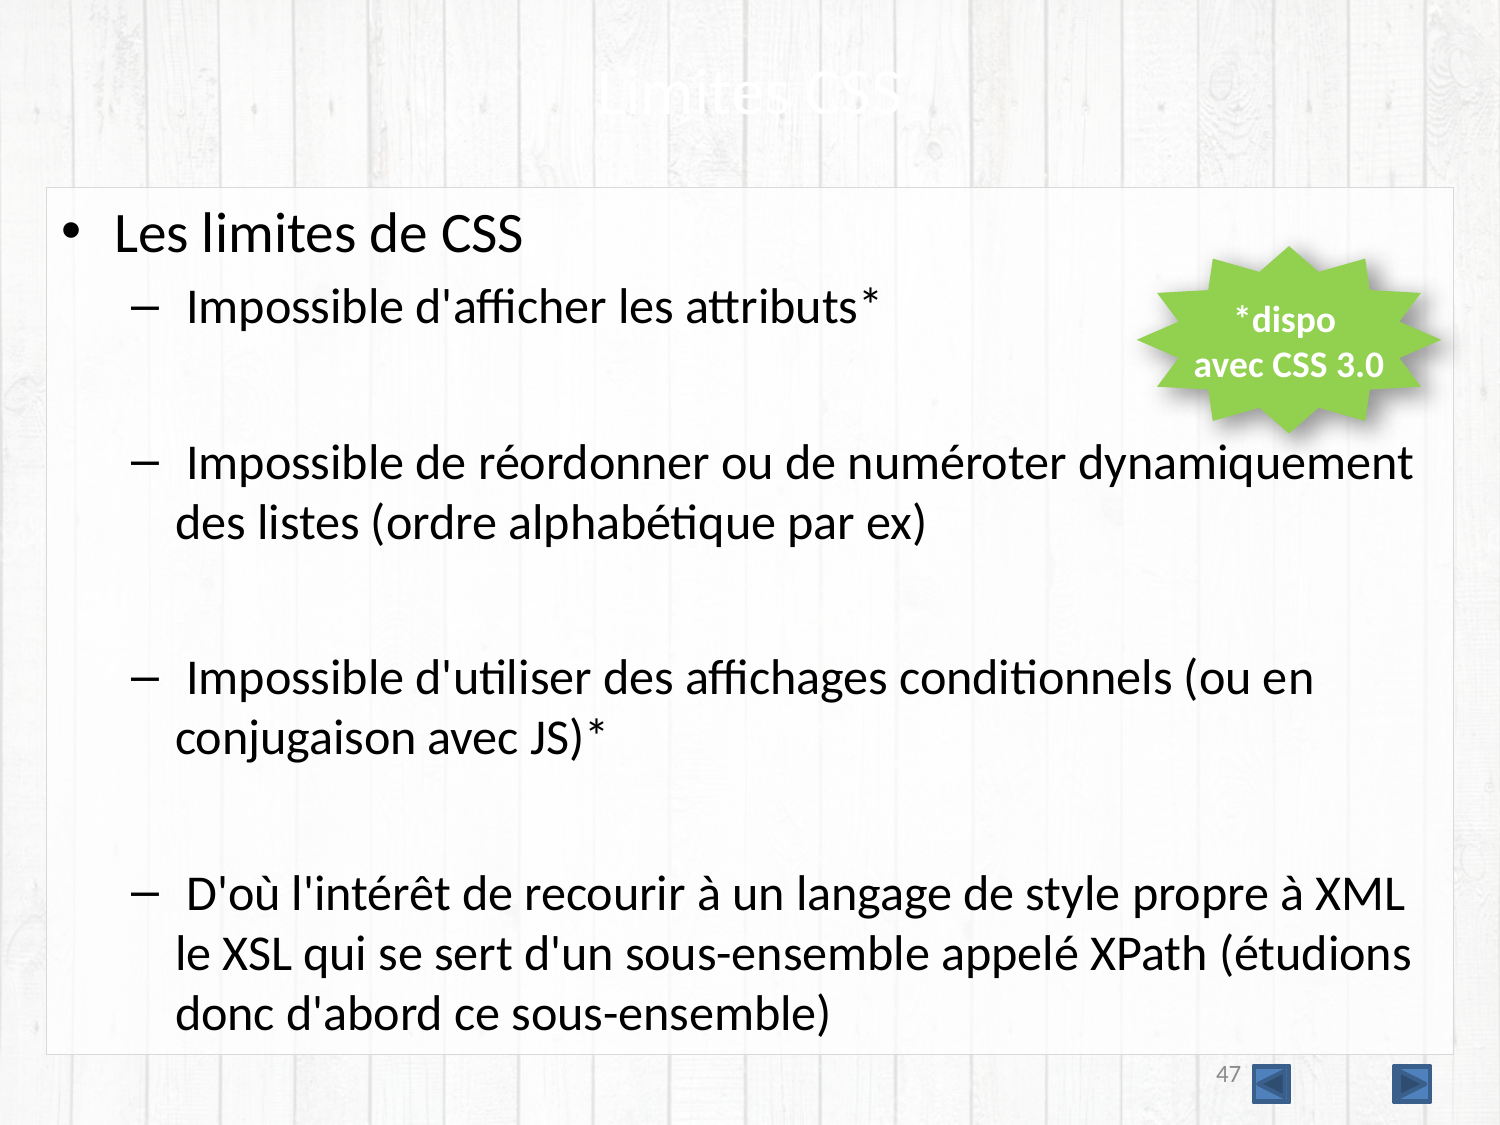

# Limites CSS
Les limites de CSS
 Impossible d'afficher les attributs*

 Impossible de réordonner ou de numéroter dynamiquement des listes (ordre alphabétique par ex)

 Impossible d'utiliser des affichages conditionnels (ou en conjugaison avec JS)*

 D'où l'intérêt de recourir à un langage de style propre à XML le XSL qui se sert d'un sous-ensemble appelé XPath (étudions donc d'abord ce sous-ensemble)

*dispo
avec CSS 3.0
47